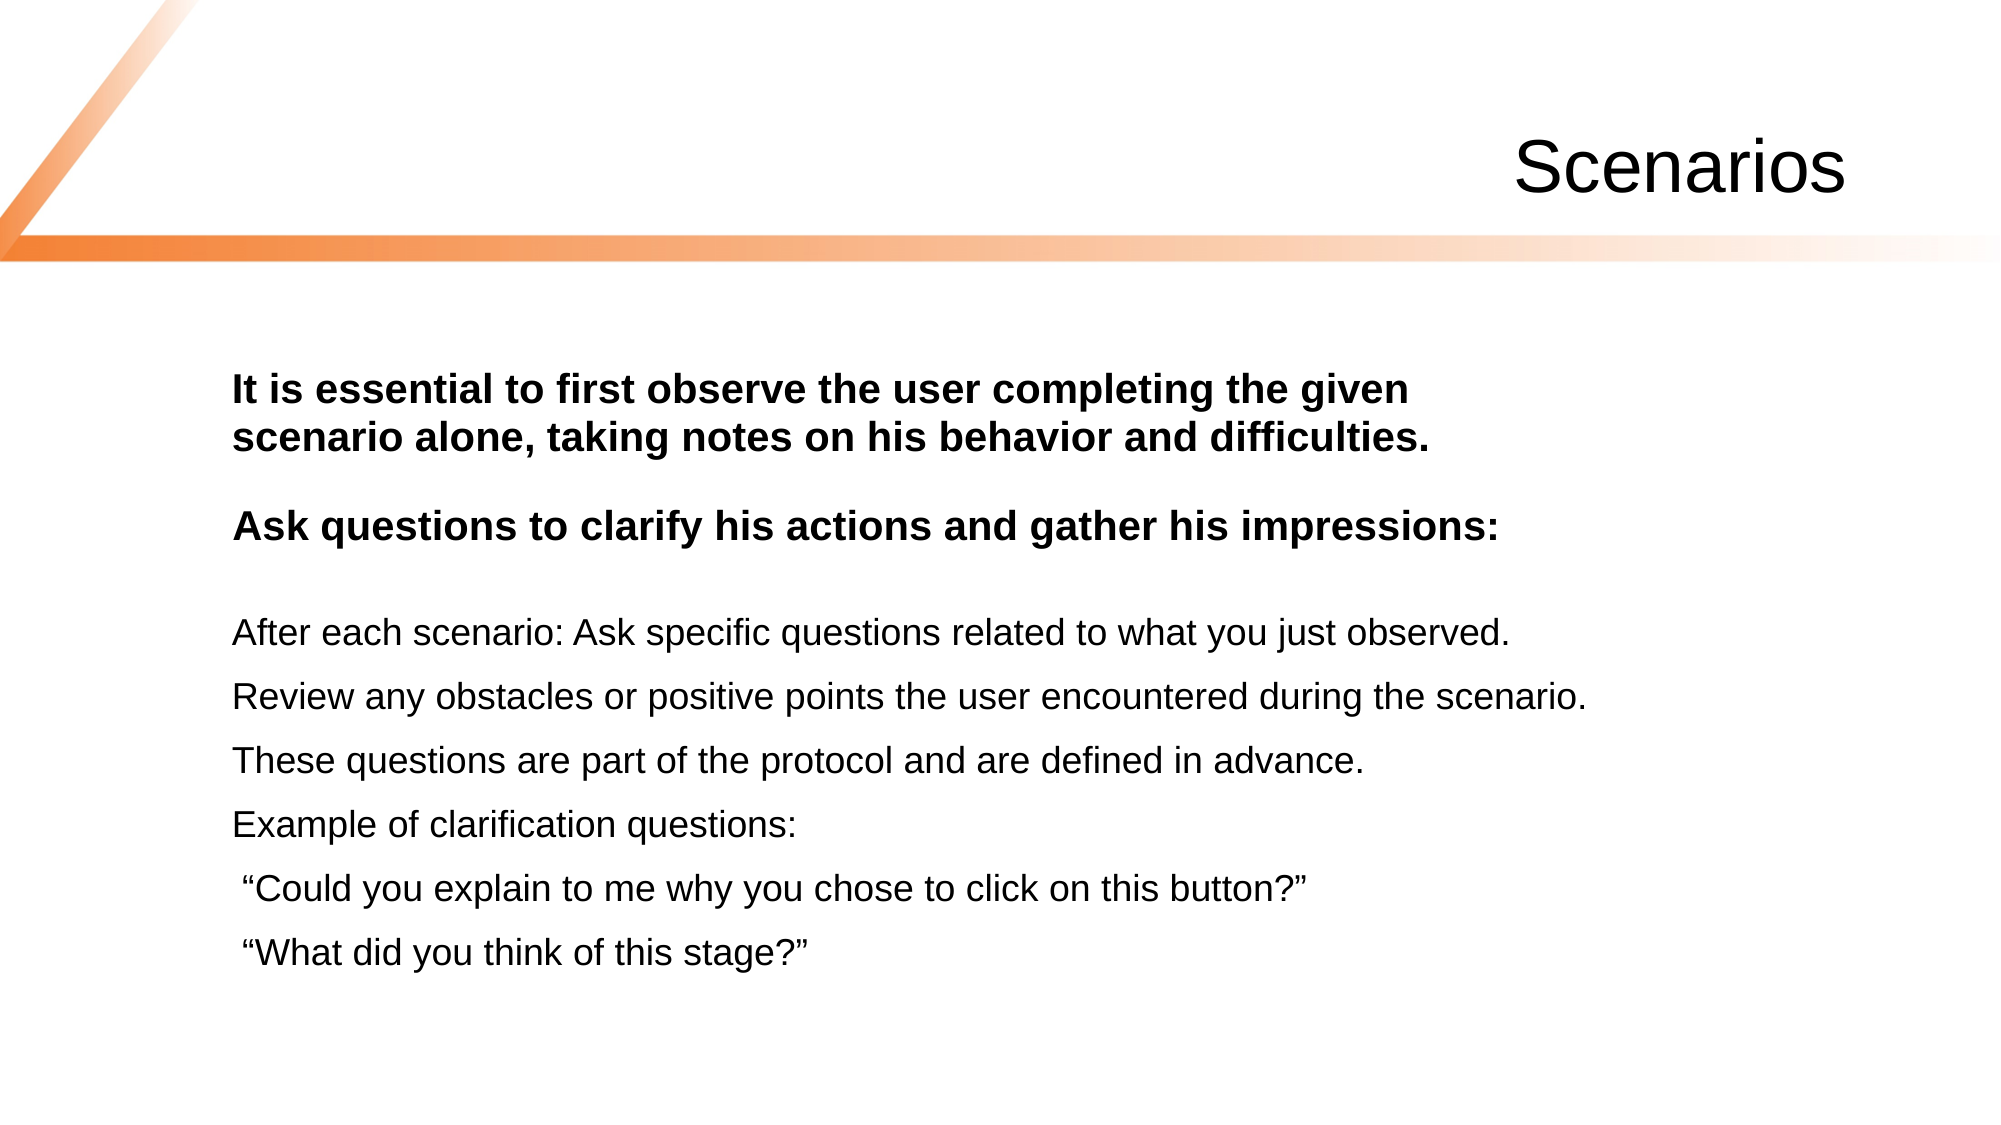

# Scenarios
It is essential to first observe the user completing the given scenario alone, taking notes on his behavior and difficulties.
Ask questions to clarify his actions and gather his impressions:
After each scenario: Ask specific questions related to what you just observed.

Review any obstacles or positive points the user encountered during the scenario.

These questions are part of the protocol and are defined in advance.

Example of clarification questions:

 “Could you explain to me why you chose to click on this button?”
 “What did you think of this stage?”